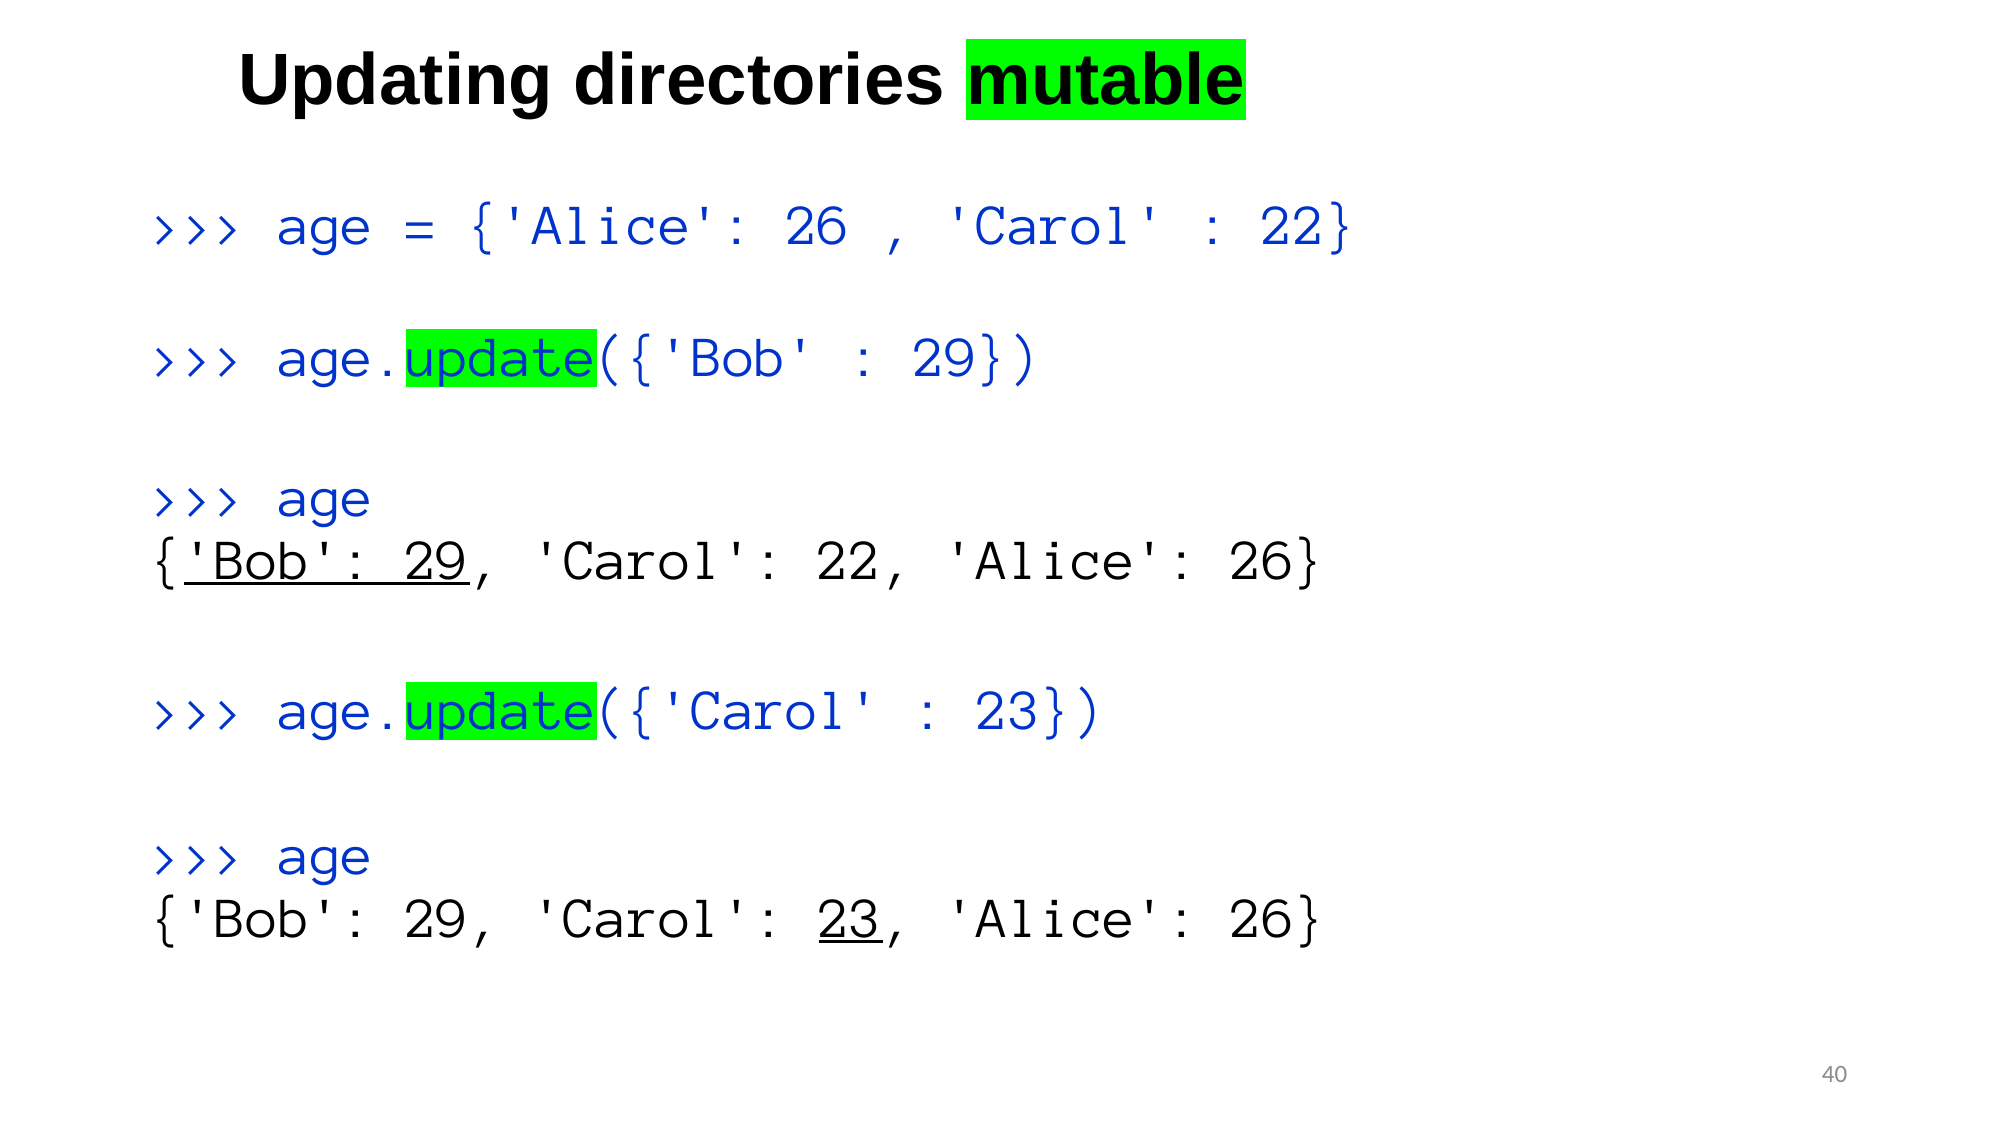

Updating directories mutable
>>> age = {'Alice': 26 , 'Carol' : 22}

>>> age.update({'Bob' : 29})

>>> age
{'Bob': 29, 'Carol': 22, 'Alice': 26}

>>> age.update({'Carol' : 23})

>>> age
{'Bob': 29, 'Carol': 23, 'Alice': 26}
40